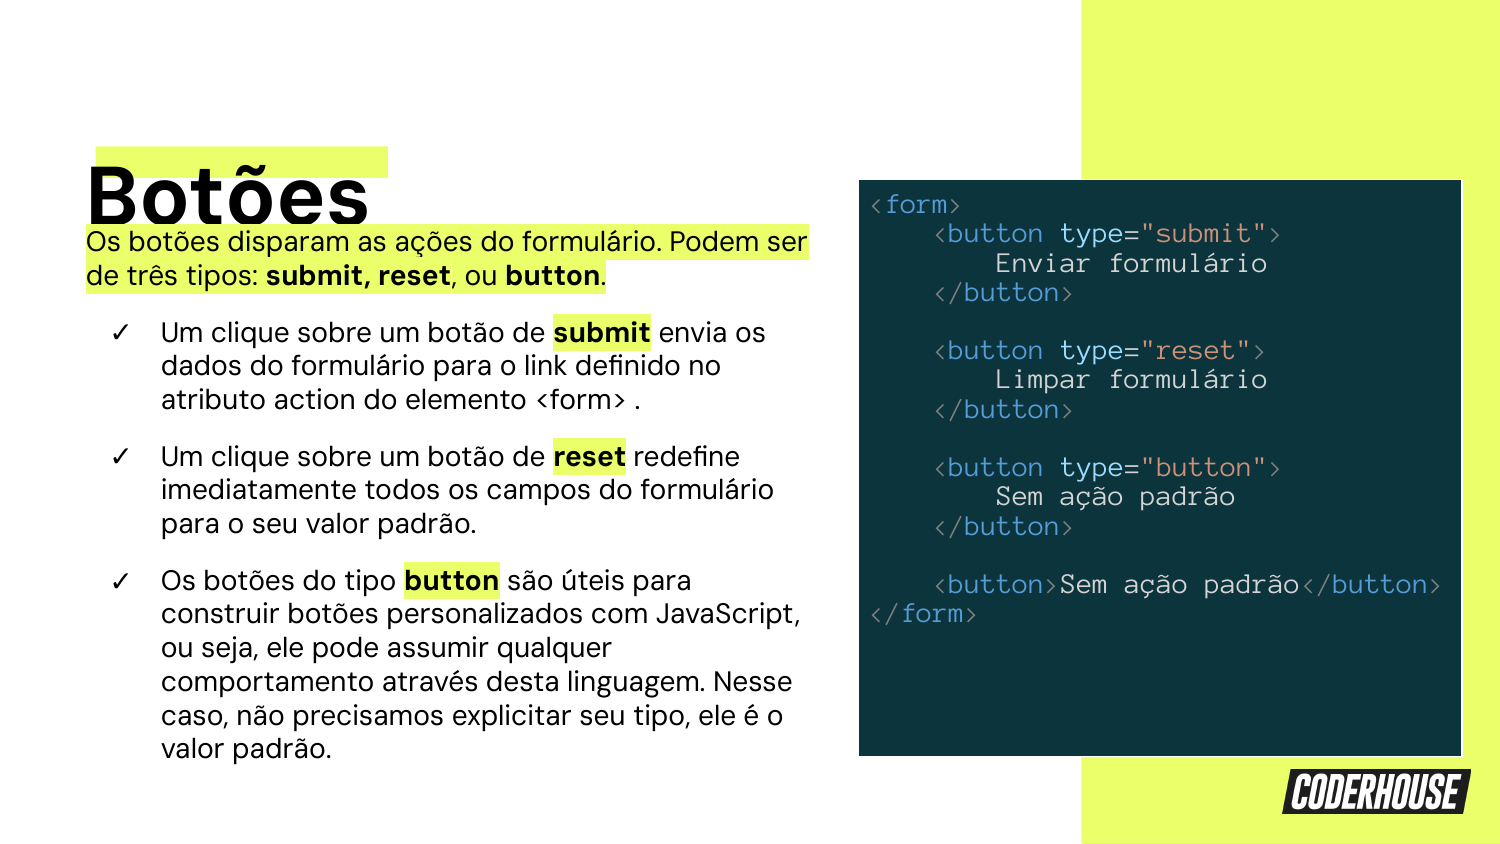

Botões

| <form>     <button type="submit">        Enviar formulário     </button>     <button type="reset">         Limpar formulário     </button>     <button type="button">         Sem ação padrão     </button>     <button>Sem ação padrão</button> </form> |
| --- |
Os botões disparam as ações do formulário. Podem ser de três tipos: submit, reset, ou button.
Um clique sobre um botão de submit envia os dados do formulário para o link definido no atributo action do elemento <form> .
Um clique sobre um botão de reset redefine imediatamente todos os campos do formulário para o seu valor padrão.
Os botões do tipo button são úteis para construir botões personalizados com JavaScript, ou seja, ele pode assumir qualquer comportamento através desta linguagem. Nesse caso, não precisamos explicitar seu tipo, ele é o valor padrão.